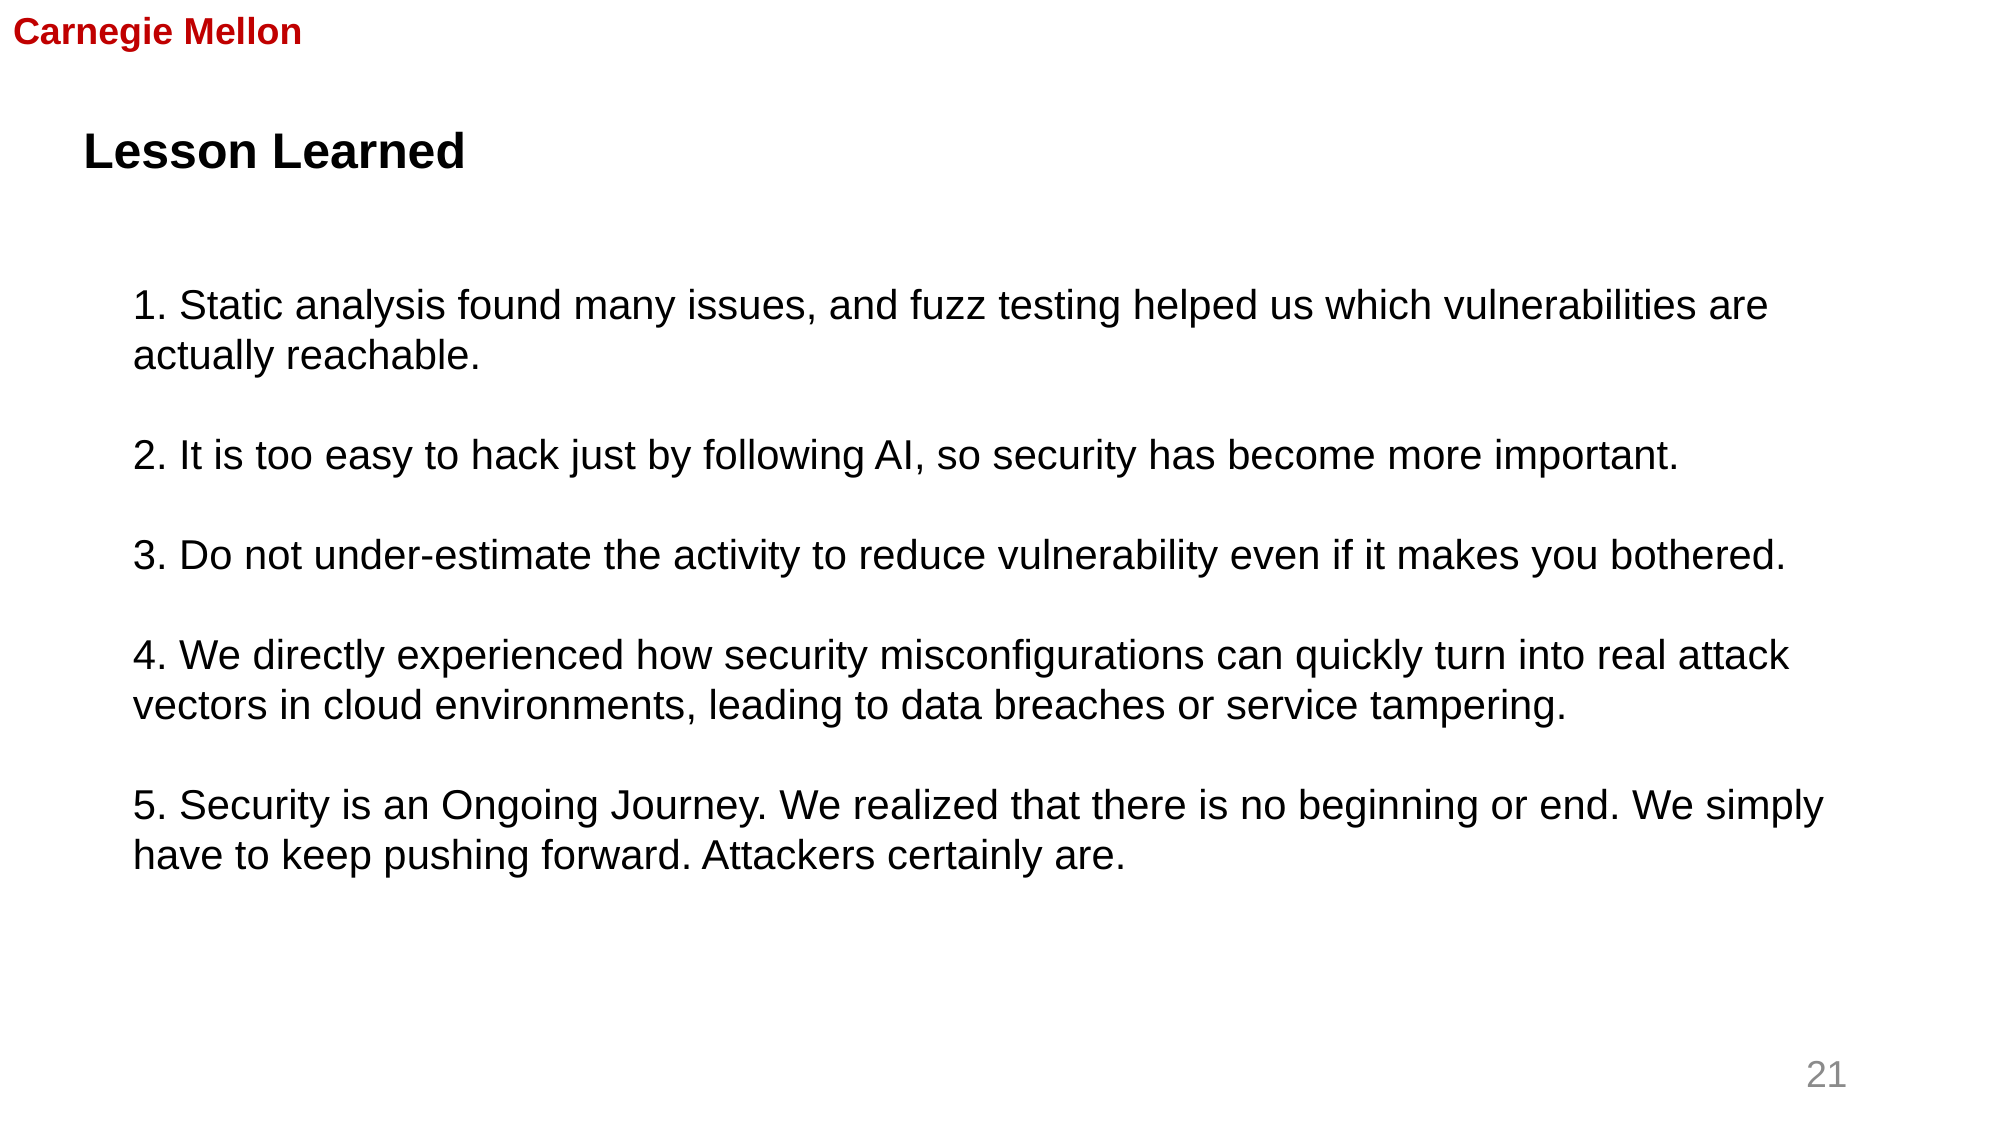

Lesson Learned
1. Static analysis found many issues, and fuzz testing helped us which vulnerabilities are actually reachable.

2. It is too easy to hack just by following AI, so security has become more important.

3. Do not under-estimate the activity to reduce vulnerability even if it makes you bothered.

4. We directly experienced how security misconfigurations can quickly turn into real attack vectors in cloud environments, leading to data breaches or service tampering.

5. Security is an Ongoing Journey. We realized that there is no beginning or end. We simply have to keep pushing forward. Attackers certainly are.

21